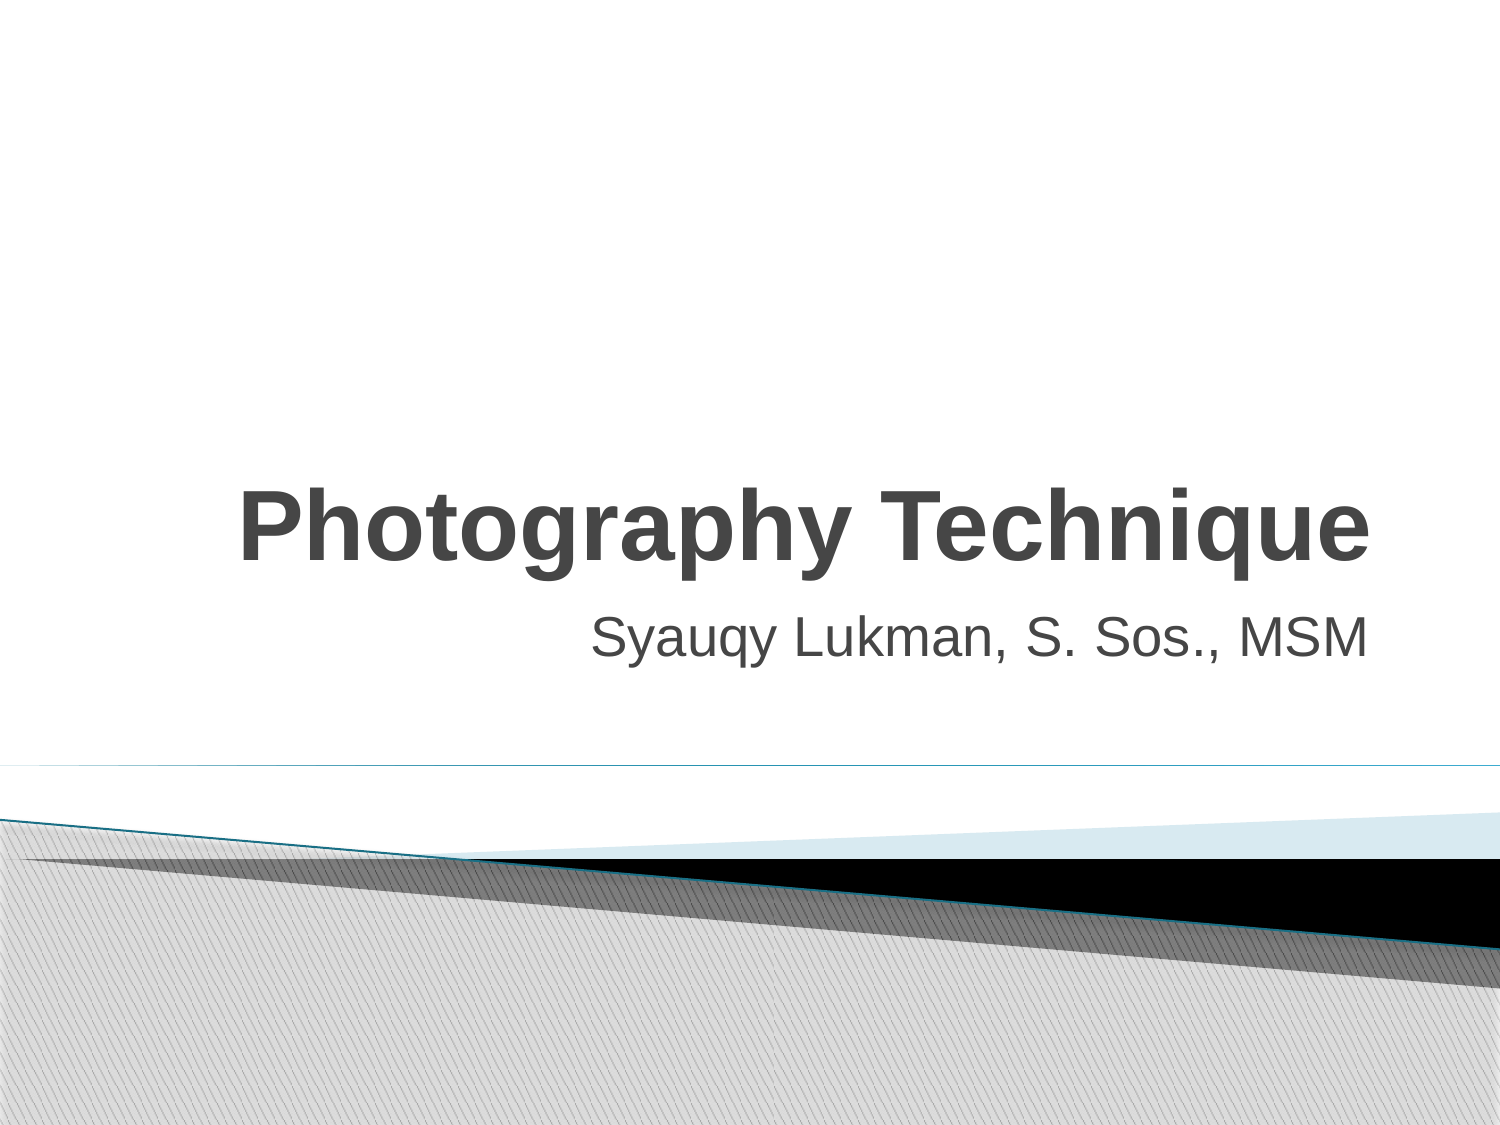

# Photography Technique
Syauqy Lukman, S. Sos., MSM